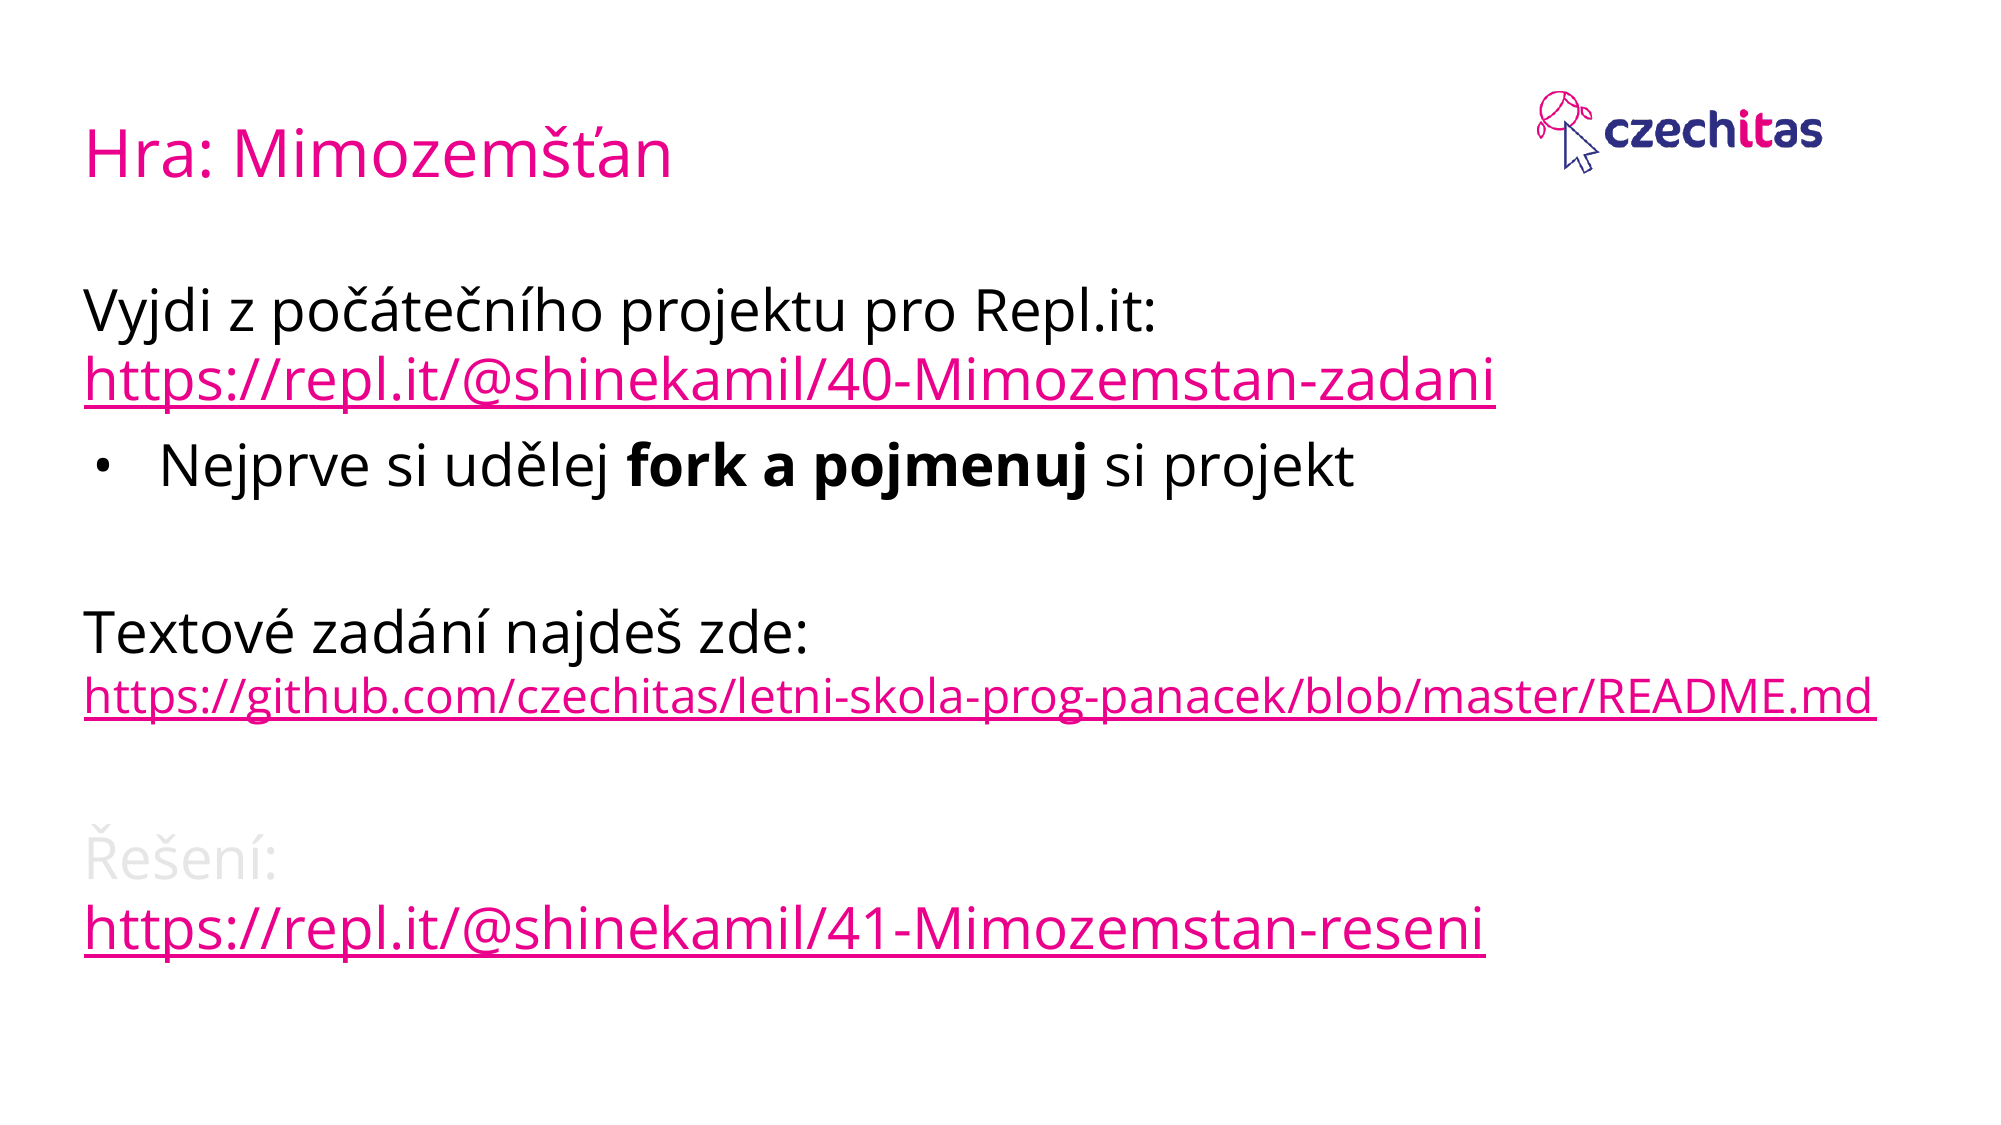

# Hra: Mimozemšťan
Vyjdi z počátečního projektu pro Repl.it:
https://repl.it/@shinekamil/40-Mimozemstan-zadani
Nejprve si udělej fork a pojmenuj si projekt

Textové zadání najdeš zde:
https://github.com/czechitas/letni-skola-prog-panacek/blob/master/README.md

Řešení:
https://repl.it/@shinekamil/41-Mimozemstan-reseni